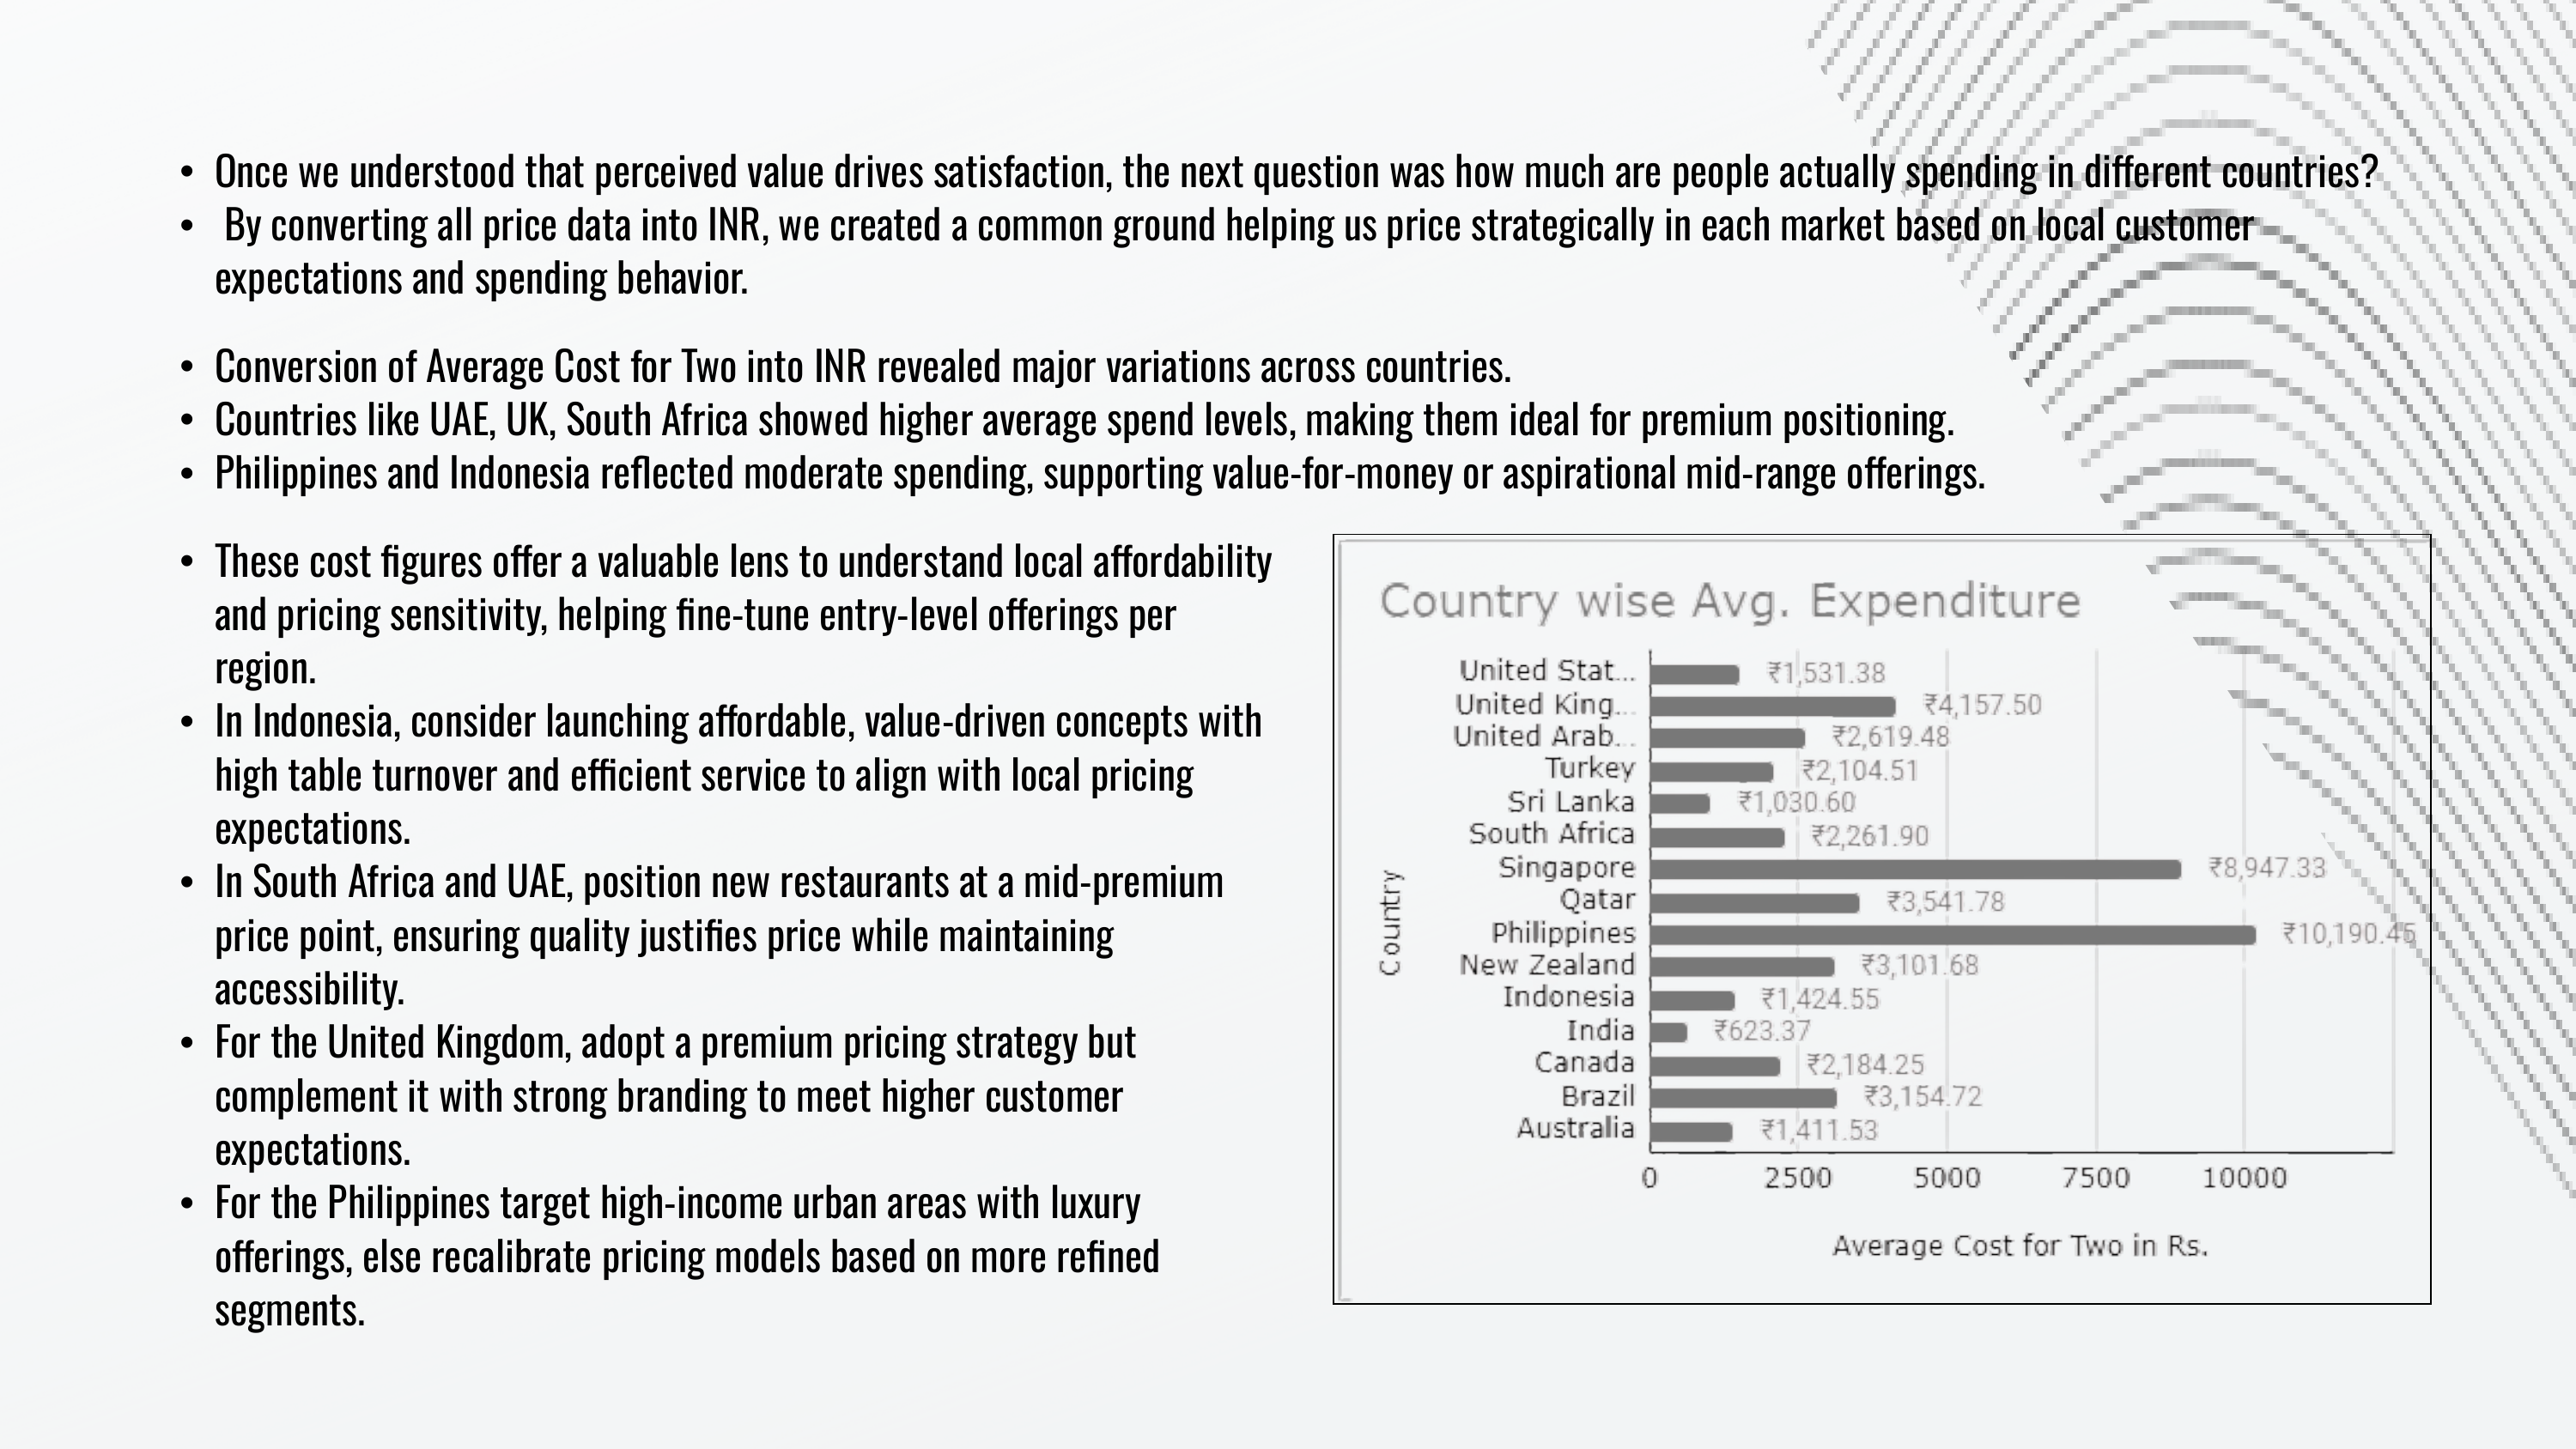

Once we understood that perceived value drives satisfaction, the next question was how much are people actually spending in different countries?
 By converting all price data into INR, we created a common ground helping us price strategically in each market based on local customer expectations and spending behavior.

Conversion of Average Cost for Two into INR revealed major variations across countries.
Countries like UAE, UK, South Africa showed higher average spend levels, making them ideal for premium positioning.
Philippines and Indonesia reflected moderate spending, supporting value-for-money or aspirational mid-range offerings.
These cost figures offer a valuable lens to understand local affordability and pricing sensitivity, helping fine-tune entry-level offerings per region.
In Indonesia, consider launching affordable, value-driven concepts with high table turnover and efficient service to align with local pricing expectations.
In South Africa and UAE, position new restaurants at a mid-premium price point, ensuring quality justifies price while maintaining accessibility.
For the United Kingdom, adopt a premium pricing strategy but complement it with strong branding to meet higher customer expectations.
For the Philippines target high-income urban areas with luxury offerings, else recalibrate pricing models based on more refined segments.